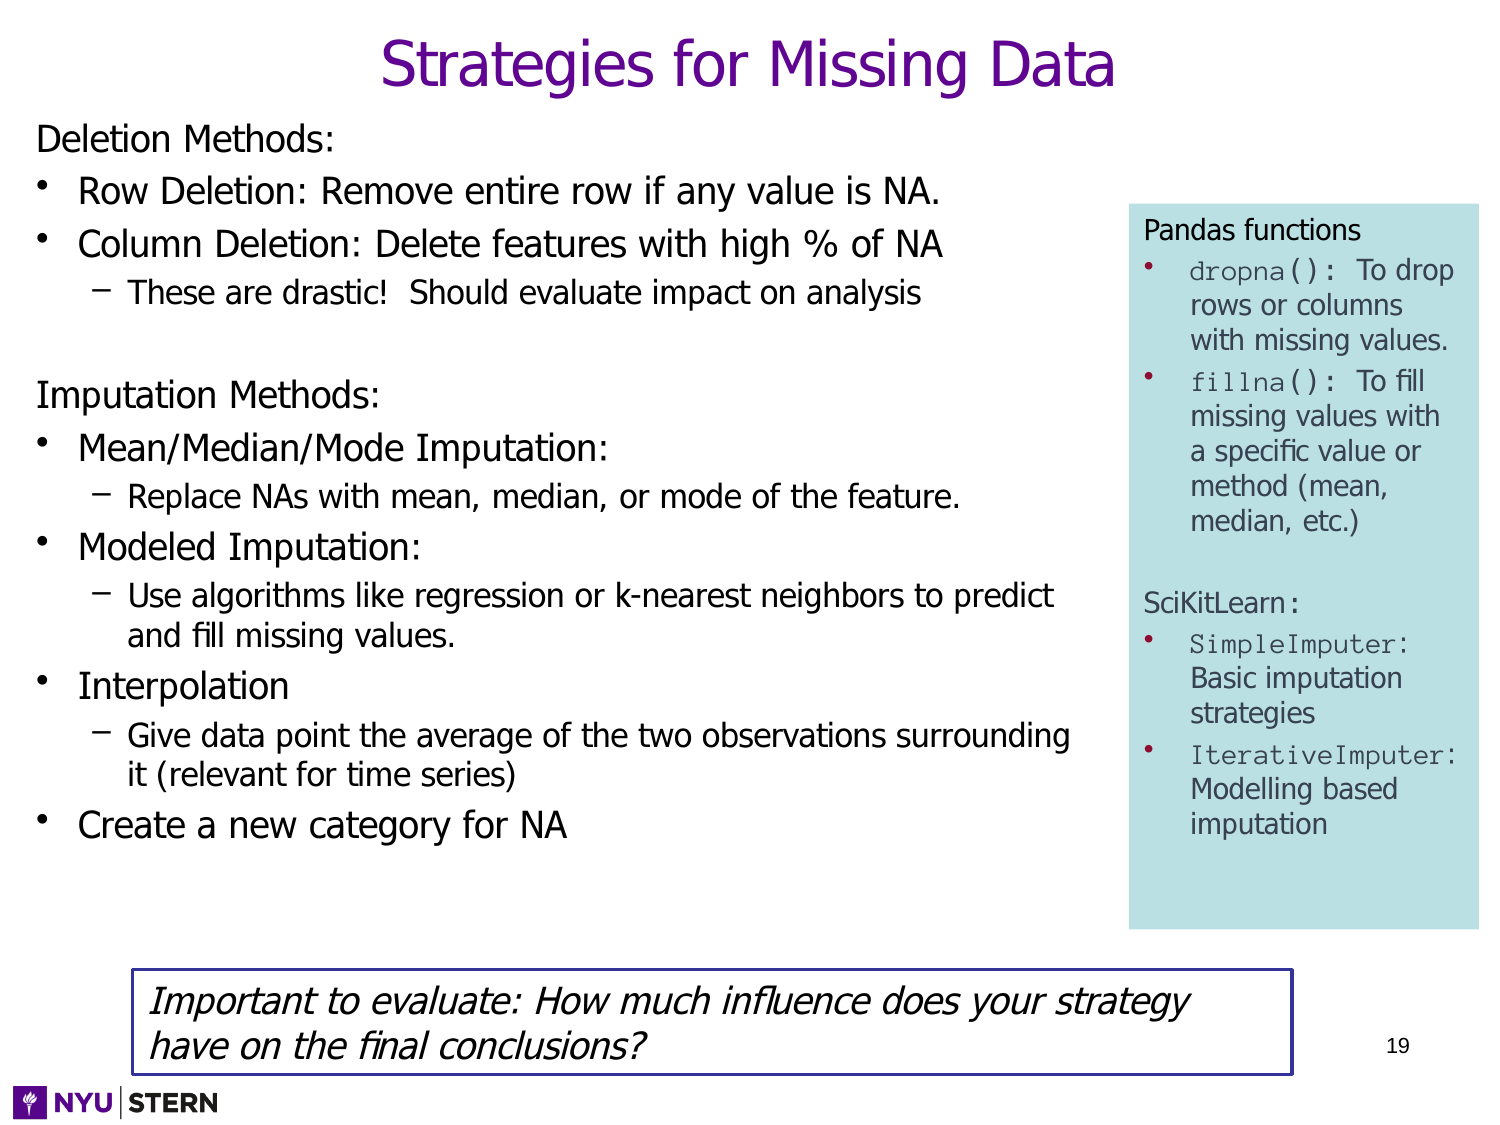

# Strategies for Missing Data
Deletion Methods:
Row Deletion: Remove entire row if any value is NA.
Column Deletion: Delete features with high % of NA
These are drastic!  Should evaluate impact on analysis

Imputation Methods:
Mean/Median/Mode Imputation:
Replace NAs with mean, median, or mode of the feature.
Modeled Imputation:
Use algorithms like regression or k-nearest neighbors to predict and fill missing values.
Interpolation
Give data point the average of the two observations surrounding it (relevant for time series)
Create a new category for NA

Pandas functions
dropna(): To drop rows or columns with missing values.
fillna(): To fill missing values with a specific value or method (mean, median, etc.)

SciKitLearn:
SimpleImputer: Basic imputation strategies
IterativeImputer: Modelling based imputation

Important to evaluate: How much influence does your strategy have on the final conclusions?
19